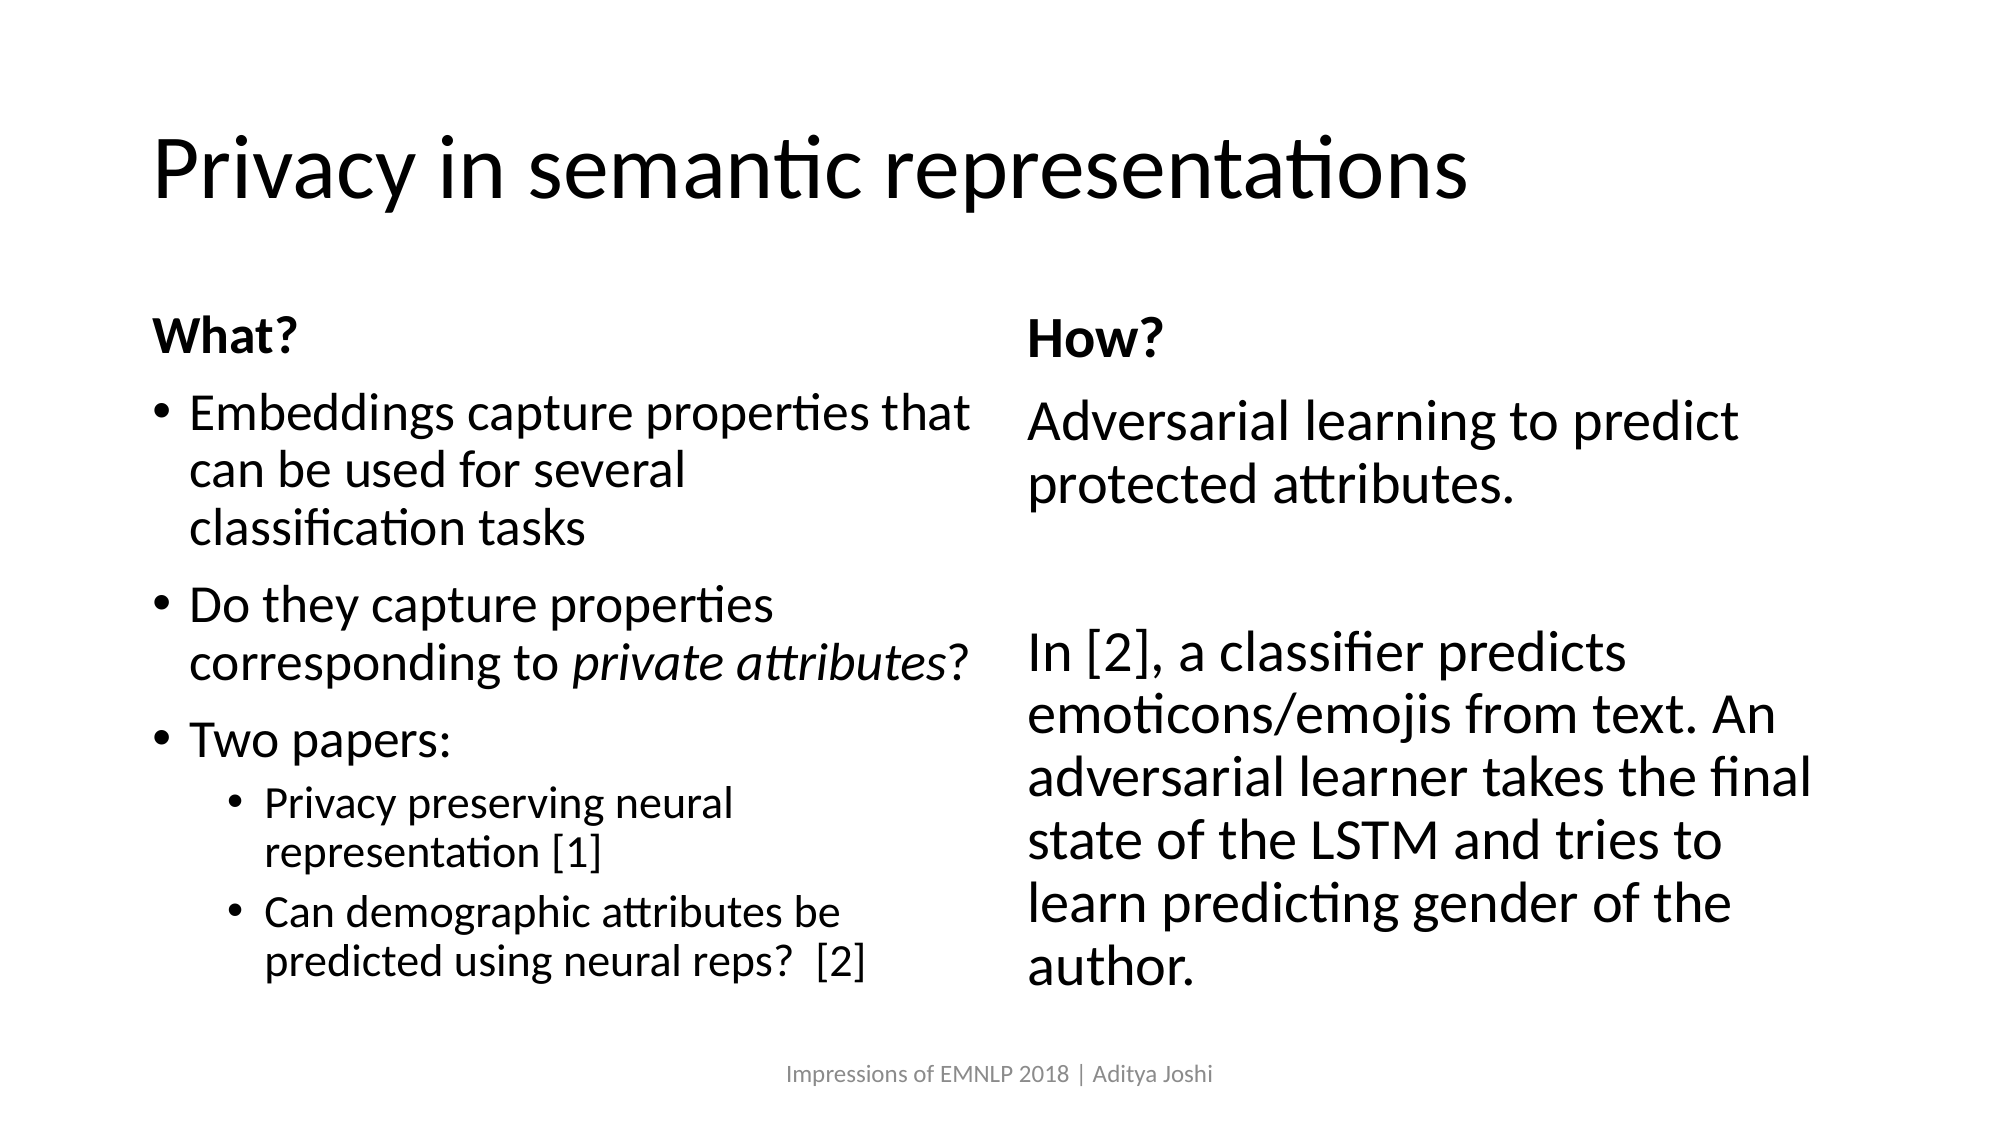

# Privacy in semantic representations
What?
Embeddings capture properties that can be used for several classification tasks
Do they capture properties corresponding to private attributes?
Two papers:
Privacy preserving neural representation [1]
Can demographic attributes be predicted using neural reps?  [2]

How?
Adversarial learning to predict protected attributes.

In [2], a classifier predicts emoticons/emojis from text. An adversarial learner takes the final state of the LSTM and tries to learn predicting gender of the author.
Impressions of EMNLP 2018 | Aditya Joshi